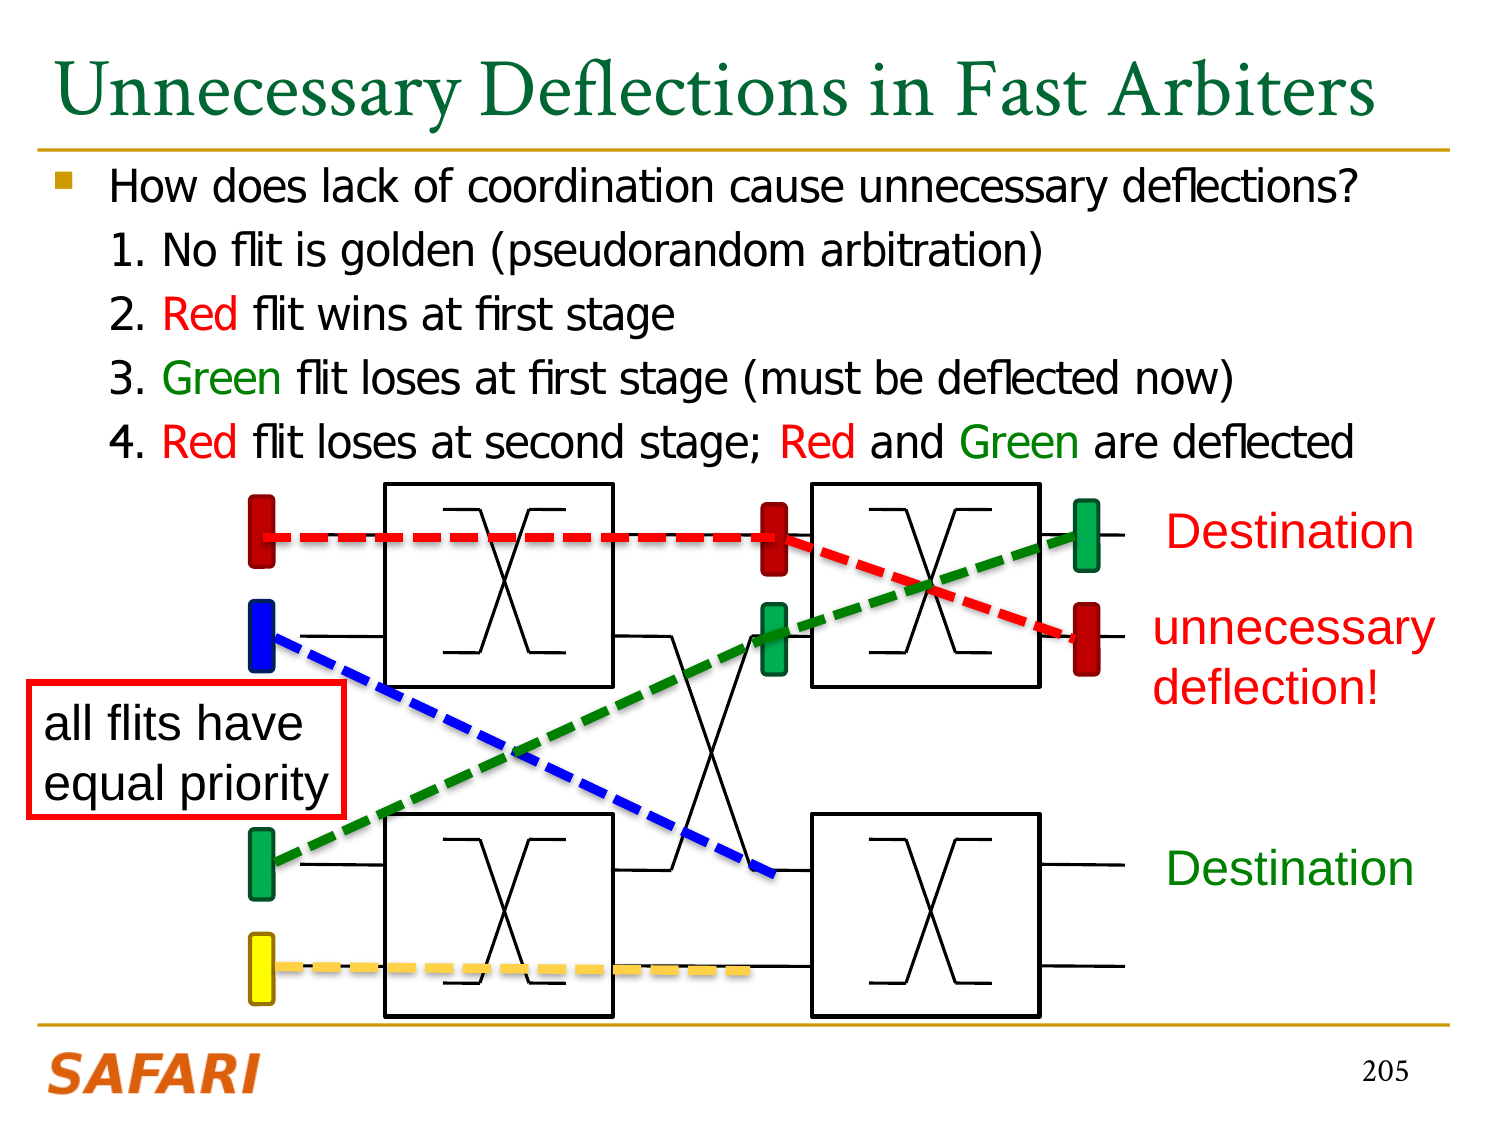

# Unnecessary Deflections in Fast Arbiters
How does lack of coordination cause unnecessary deflections?
1. No flit is golden (pseudorandom arbitration)
2. Red flit wins at first stage
3. Green flit loses at first stage (must be deflected now)
4. Red flit loses at second stage; Red and Green are deflected

Destination

unnecessary
deflection!

all flits have
equal priority
Destination

205